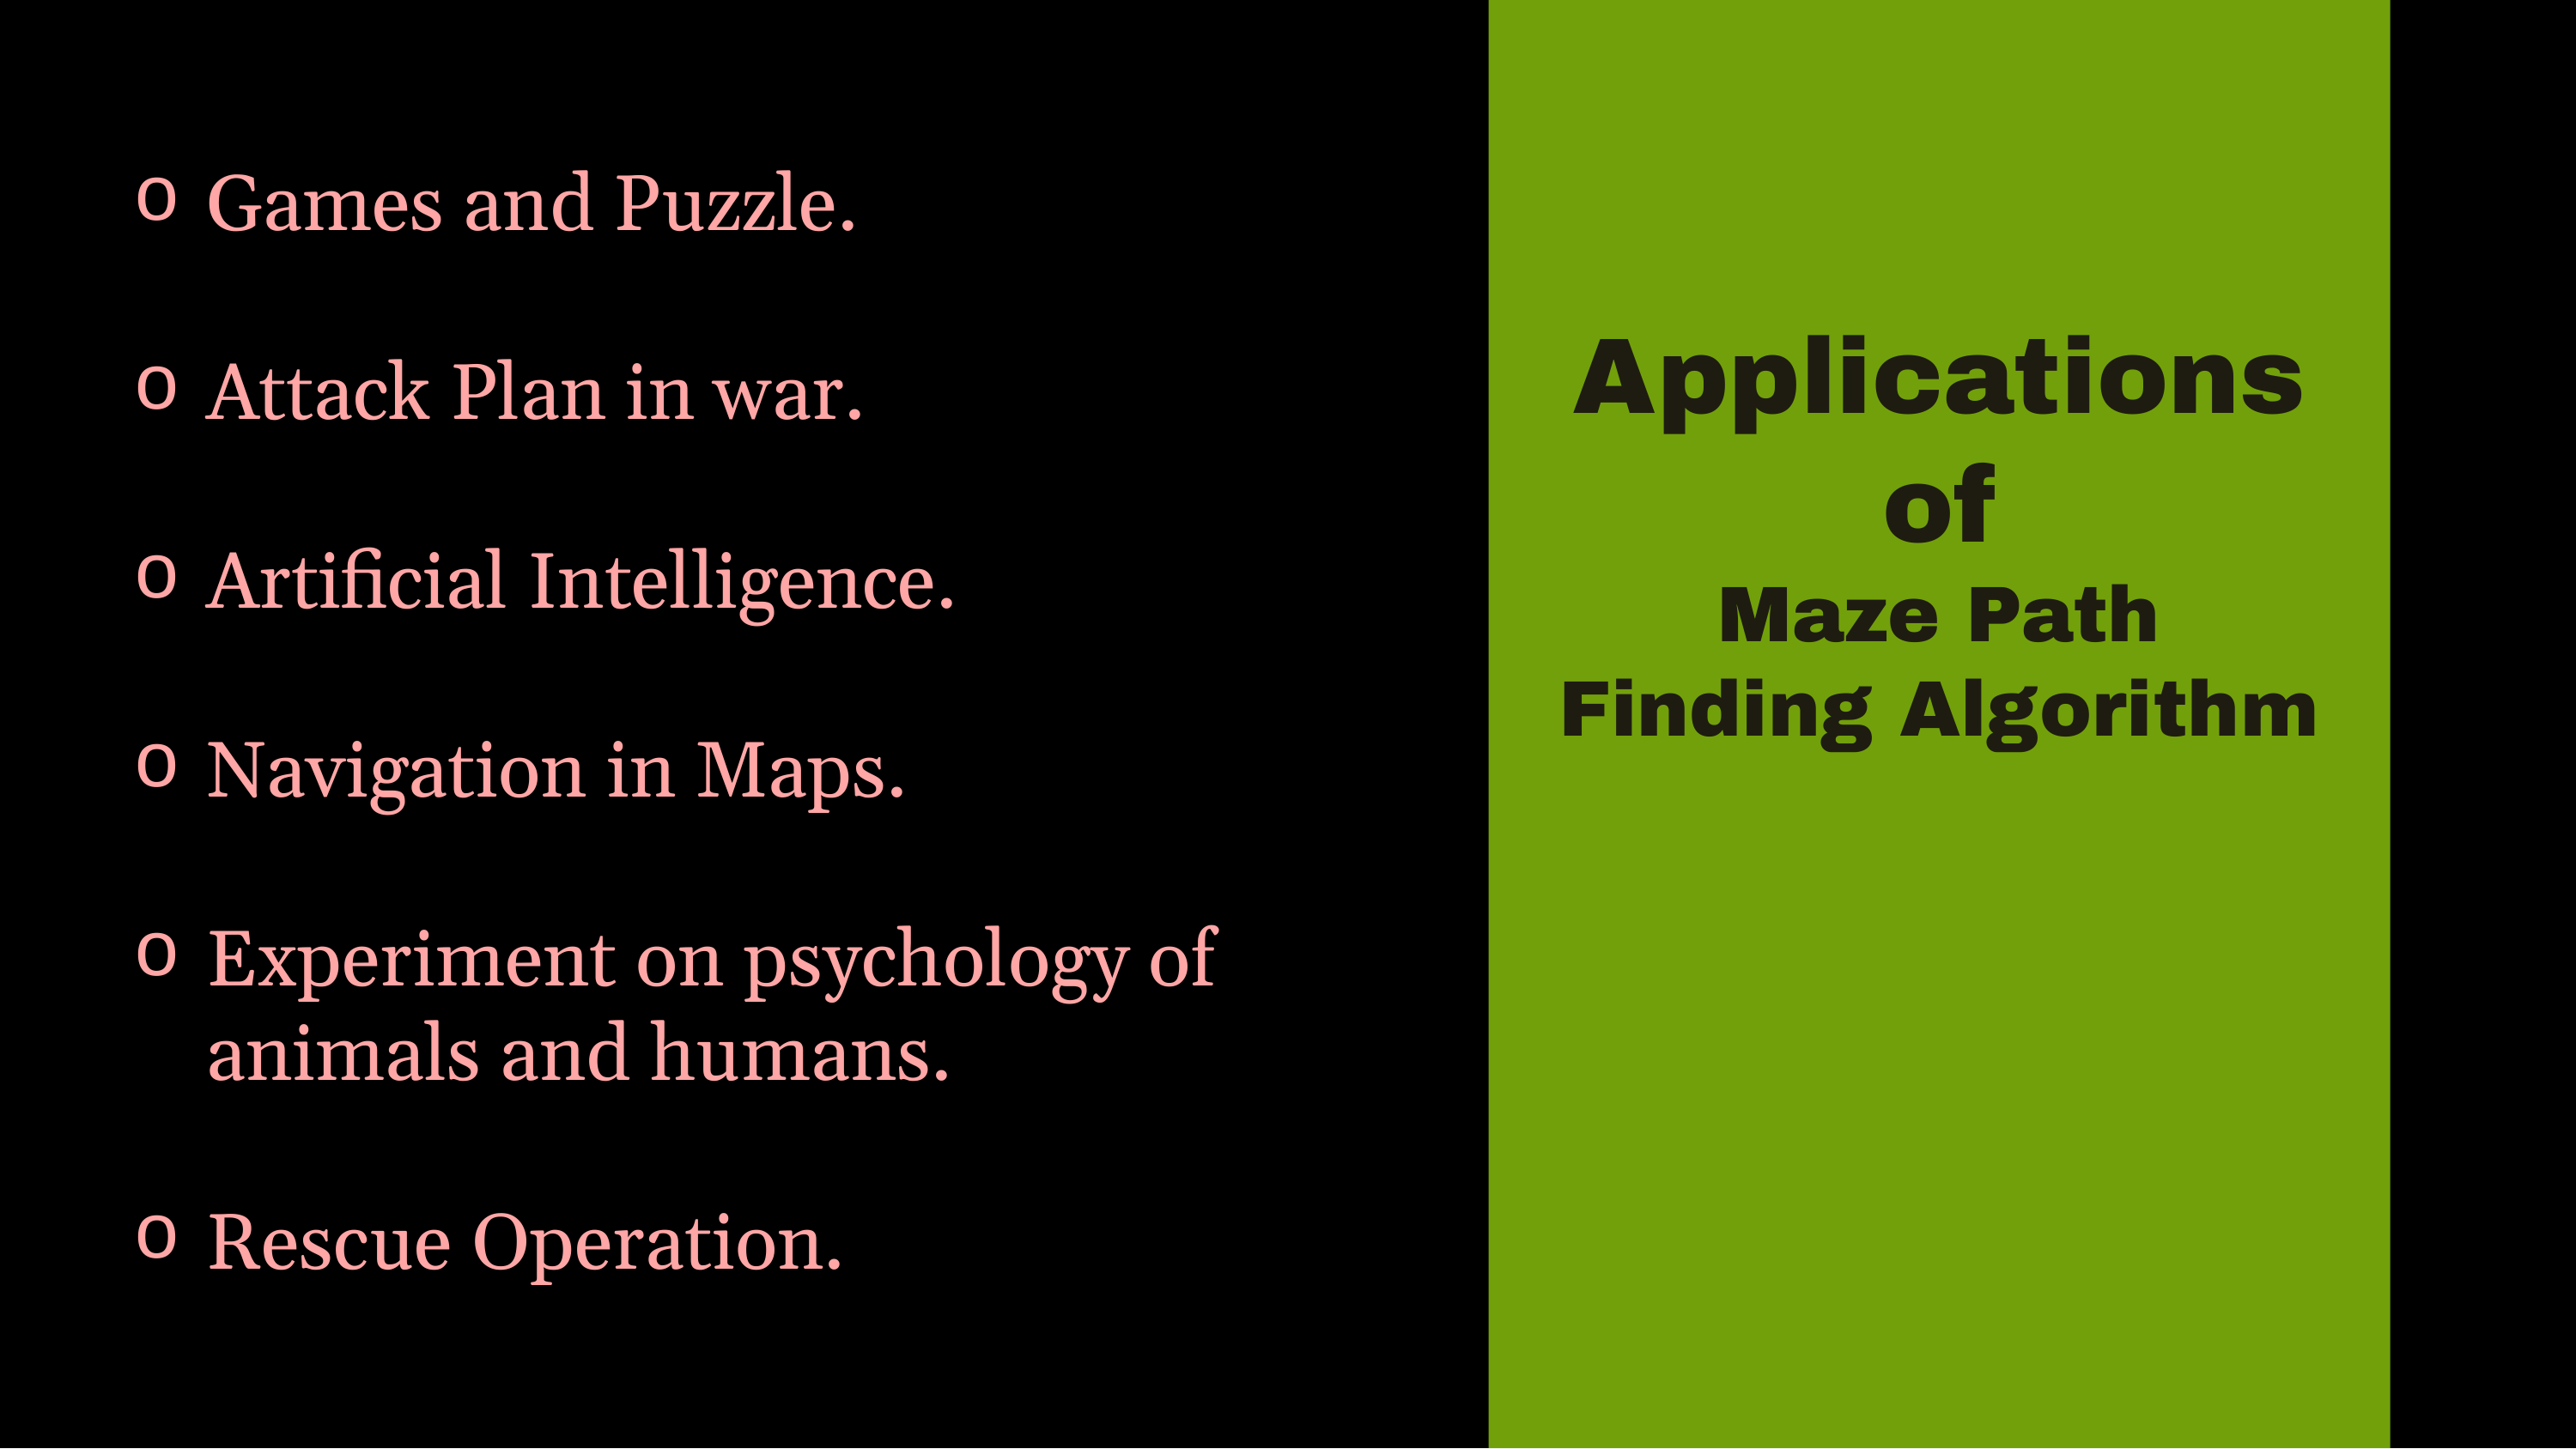

Games and Puzzle.

Attack Plan in war.

Artificial Intelligence.

Navigation in Maps.

Experiment on psychology of animals and humans.

Rescue Operation.

Applications of
Maze Path Finding Algorithm